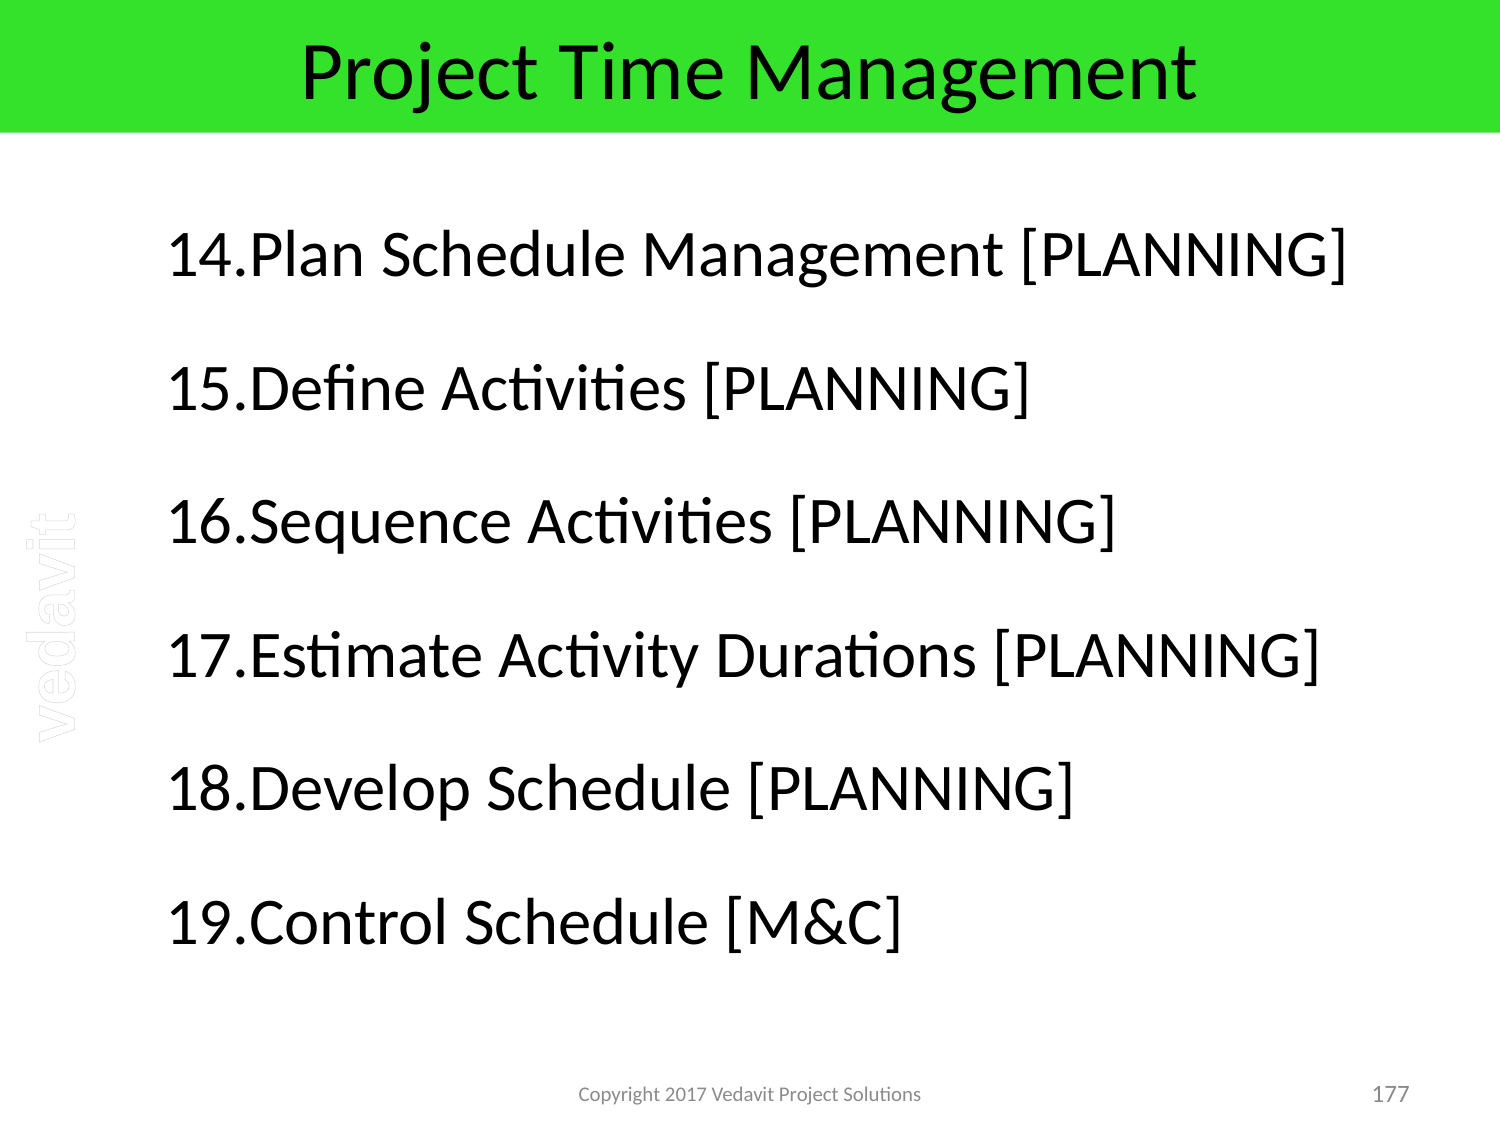

# Project Time Management
Plan Schedule Management [PLANNING]
Define Activities [PLANNING]
Sequence Activities [PLANNING]
Estimate Activity Durations [PLANNING]
Develop Schedule [PLANNING]
Control Schedule [M&C]
Copyright 2017 Vedavit Project Solutions
177